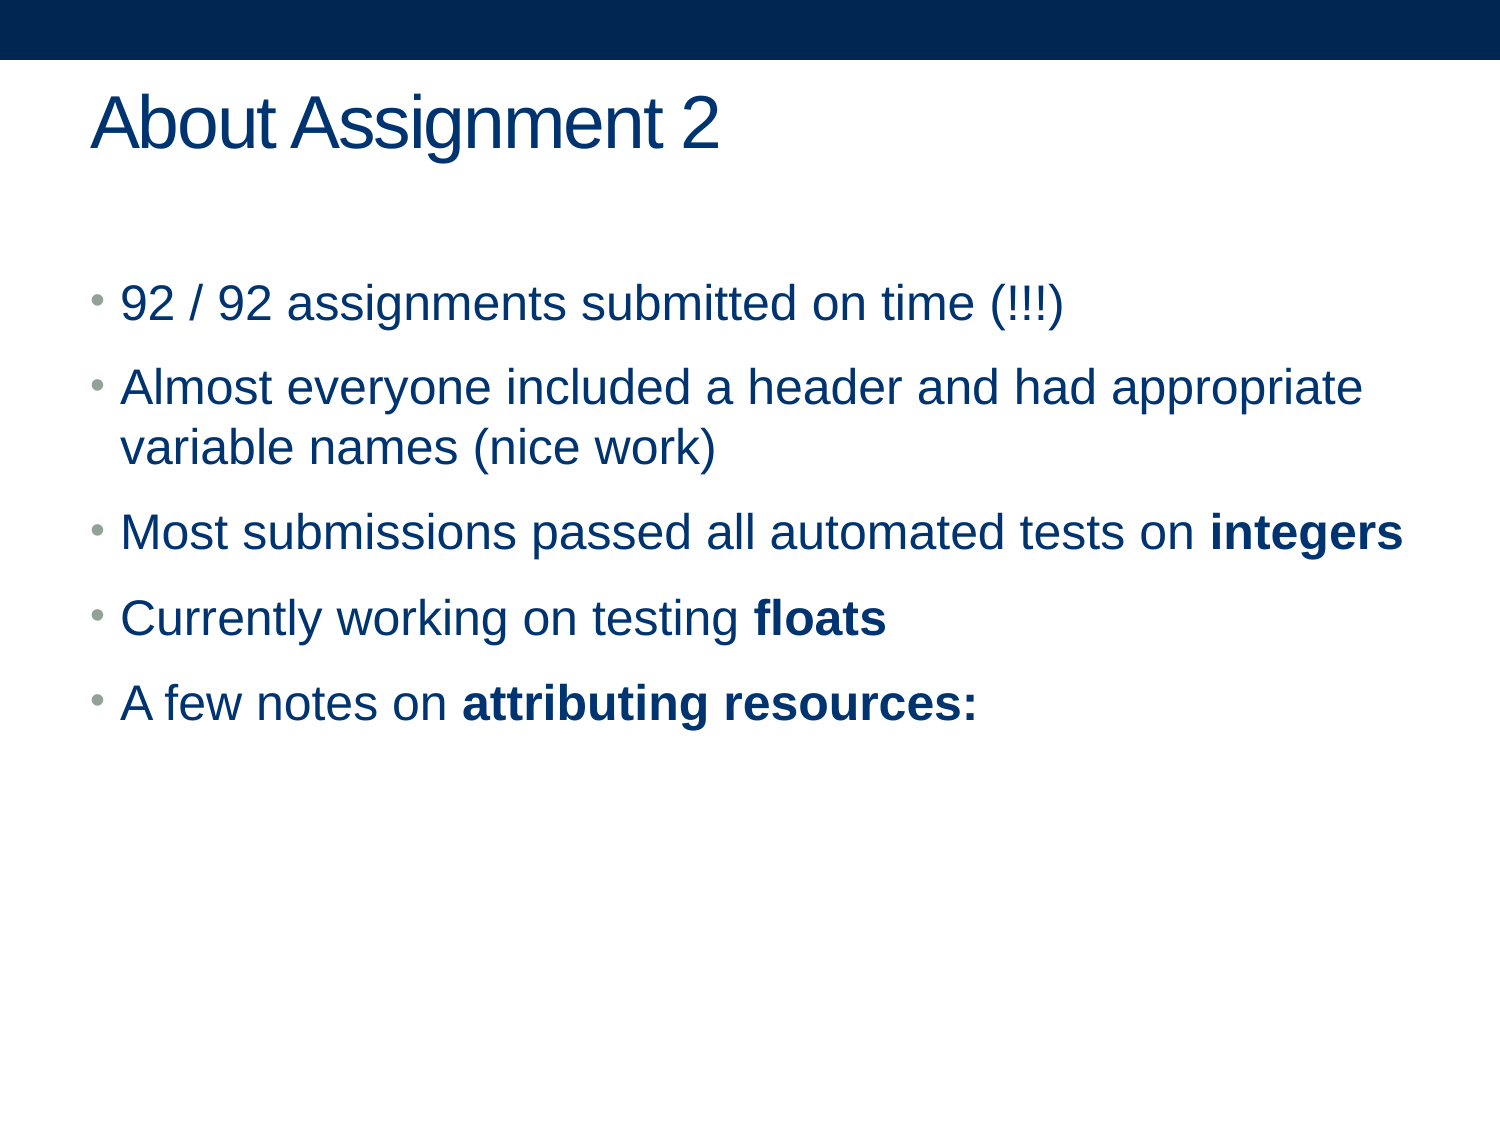

# About Assignment 2
92 / 92 assignments submitted on time (!!!)
Almost everyone included a header and had appropriate variable names (nice work)
Most submissions passed all automated tests on integers
Currently working on testing floats
A few notes on attributing resources: